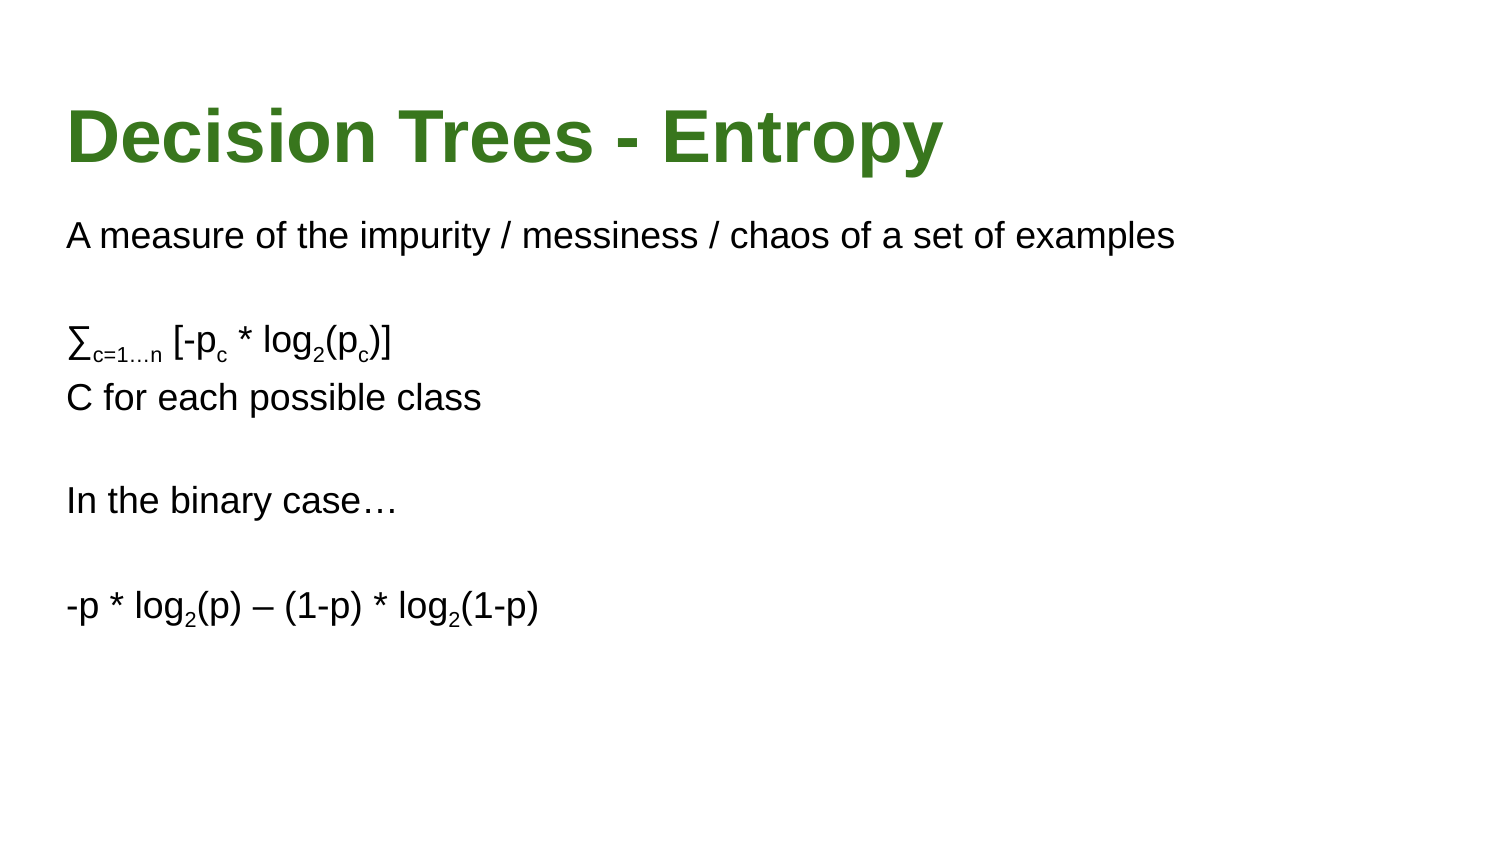

# Decision Trees - Entropy
A measure of the impurity / messiness / chaos of a set of examples

∑c=1…n [-pc * log2(pc)]
C for each possible class

In the binary case…

-p * log2(p) – (1-p) * log2(1-p)